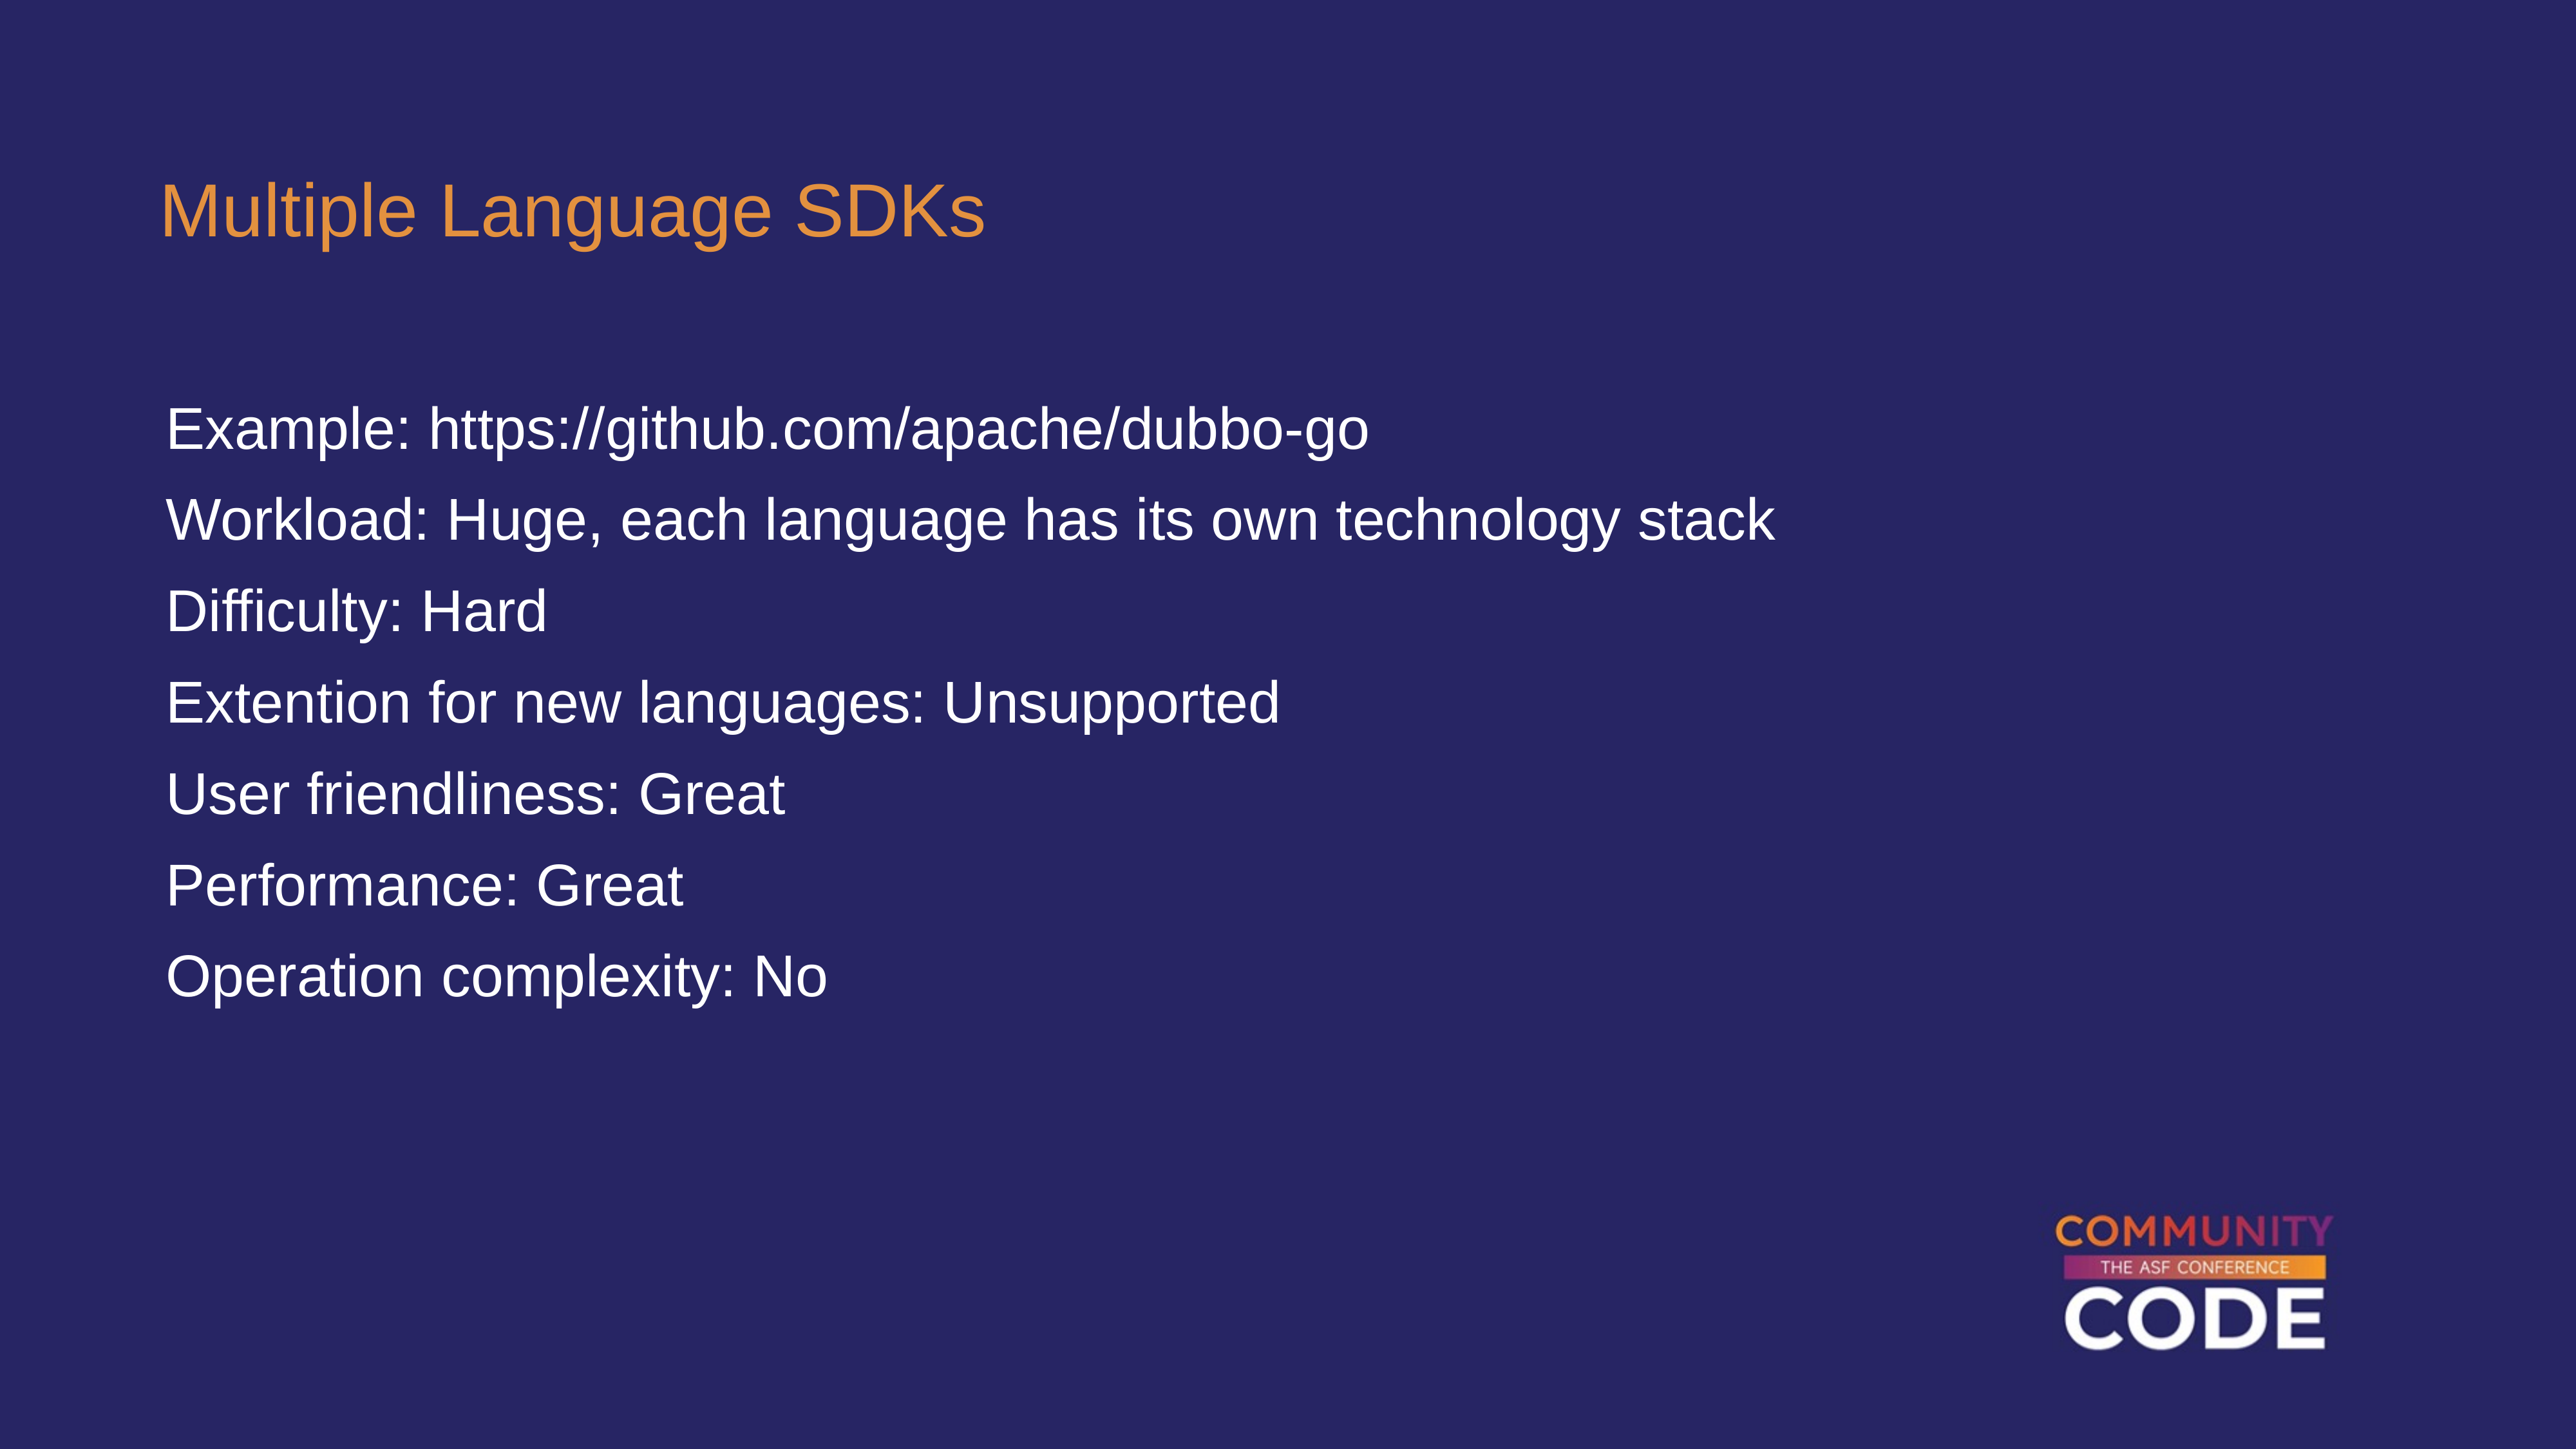

Multiple Language SDKs
Example: https://github.com/apache/dubbo-go
Workload: Huge, each language has its own technology stack
Difficulty: Hard
Extention for new languages: Unsupported
User friendliness: Great
Performance: Great
Operation complexity: No